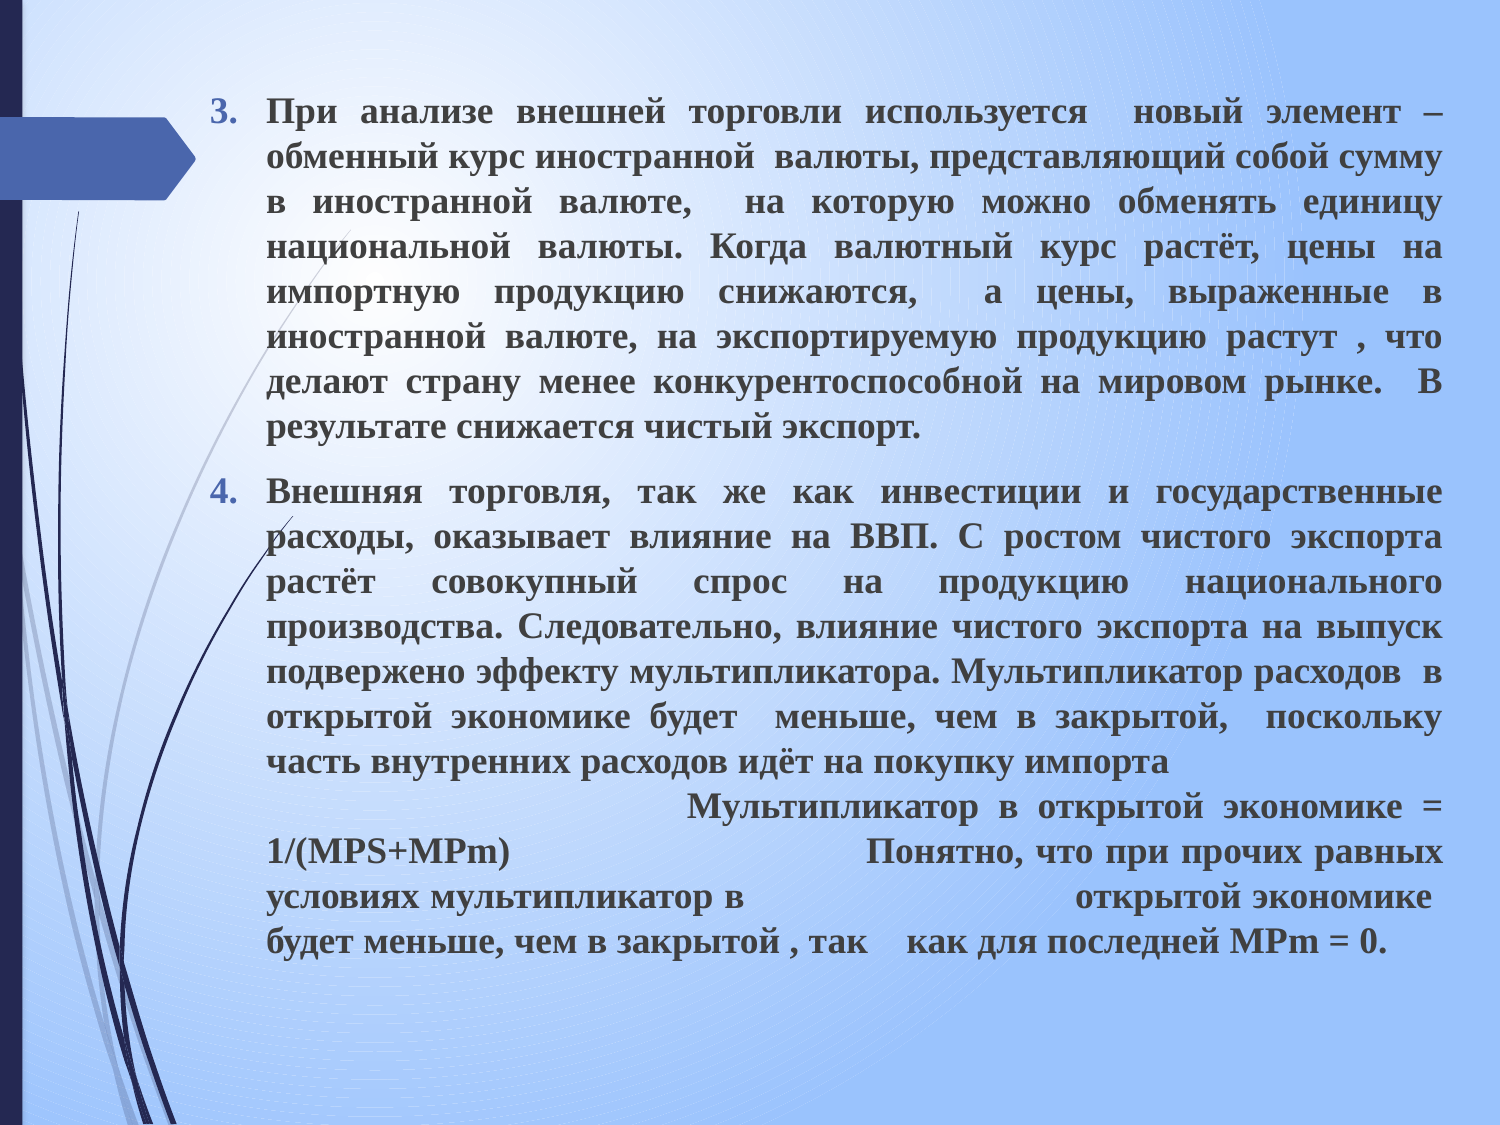

При анализе внешней торговли используется  новый элемент – обменный курс иностранной  валюты, представляющий собой сумму в иностранной валюте,  на которую можно обменять единицу национальной валюты. Когда валютный курс растёт, цены на импортную продукцию снижаются,  а цены, выраженные в иностранной валюте, на экспортируемую продукцию растут , что делают страну менее конкурентоспособной на мировом рынке.  В результате снижается чистый экспорт.
Внешняя торговля, так же как инвестиции и государственные расходы, оказывает влияние на ВВП. С ростом чистого экспорта растёт совокупный спрос на продукцию национального производства. Следовательно, влияние чистого экспорта на выпуск подвержено эффекту мультипликатора. Мультипликатор расходов  в открытой экономике будет  меньше, чем в закрытой,  поскольку часть внутренних расходов идёт на покупку импорта                                                   Мультипликатор в открытой экономике = 1/(MPS+MPm)                              Понятно, что при прочих равных условиях мультипликатор в                              открытой экономике  будет меньше, чем в закрытой , так    как для последней MPm = 0.